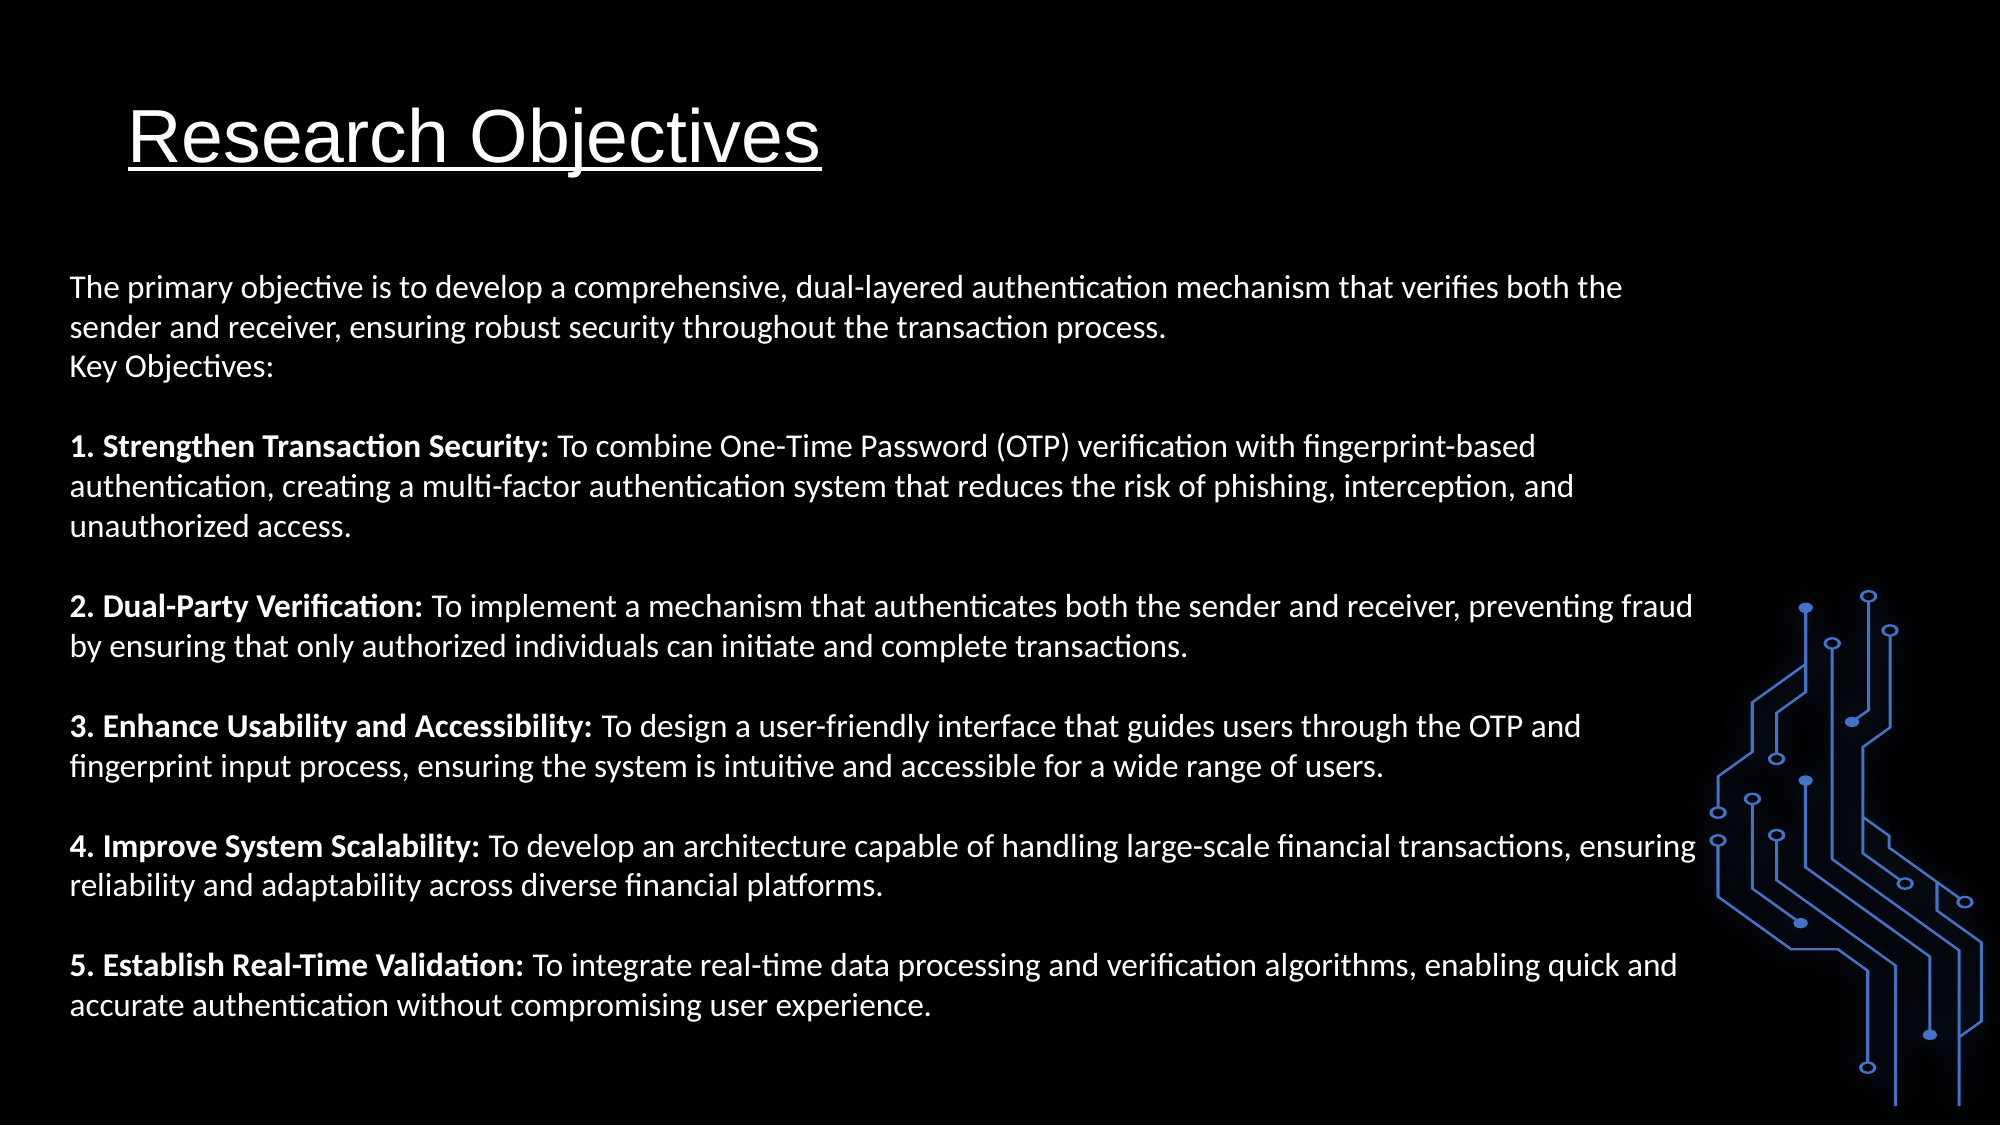

# Research Objectives
The primary objective is to develop a comprehensive, dual-layered authentication mechanism that verifies both the sender and receiver, ensuring robust security throughout the transaction process.
Key Objectives:
1. Strengthen Transaction Security: To combine One-Time Password (OTP) verification with fingerprint-based authentication, creating a multi-factor authentication system that reduces the risk of phishing, interception, and unauthorized access.
2. Dual-Party Verification: To implement a mechanism that authenticates both the sender and receiver, preventing fraud by ensuring that only authorized individuals can initiate and complete transactions.
3. Enhance Usability and Accessibility: To design a user-friendly interface that guides users through the OTP and fingerprint input process, ensuring the system is intuitive and accessible for a wide range of users.
4. Improve System Scalability: To develop an architecture capable of handling large-scale financial transactions, ensuring reliability and adaptability across diverse financial platforms.
5. Establish Real-Time Validation: To integrate real-time data processing and verification algorithms, enabling quick and accurate authentication without compromising user experience.